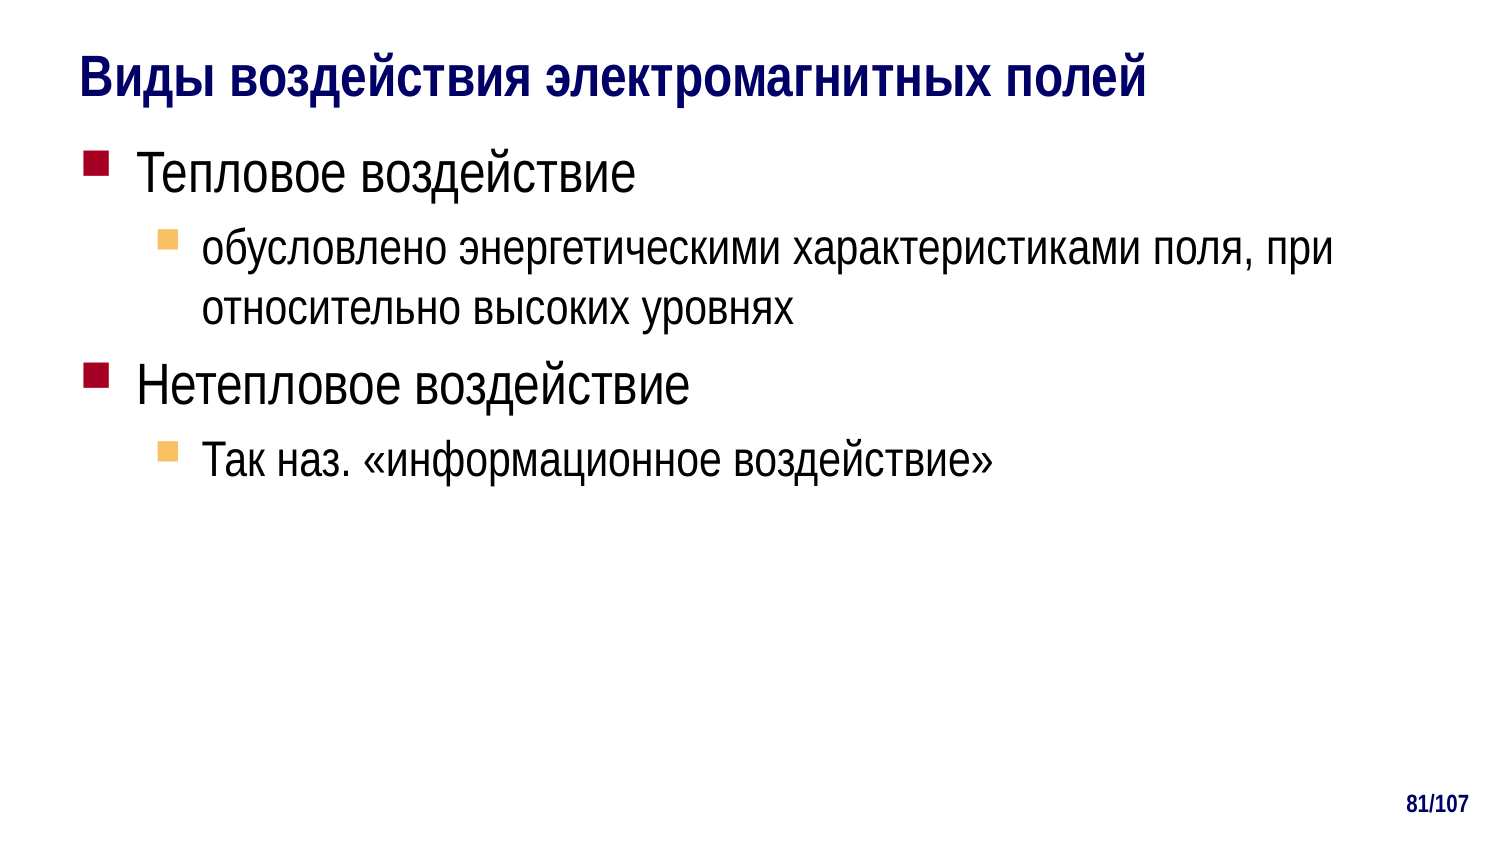

# Виды воздействия электромагнитных полей
Тепловое воздействие
обусловлено энергетическими характеристиками поля, при относительно высоких уровнях
Нетепловое воздействие
Так наз. «информационное воздействие»